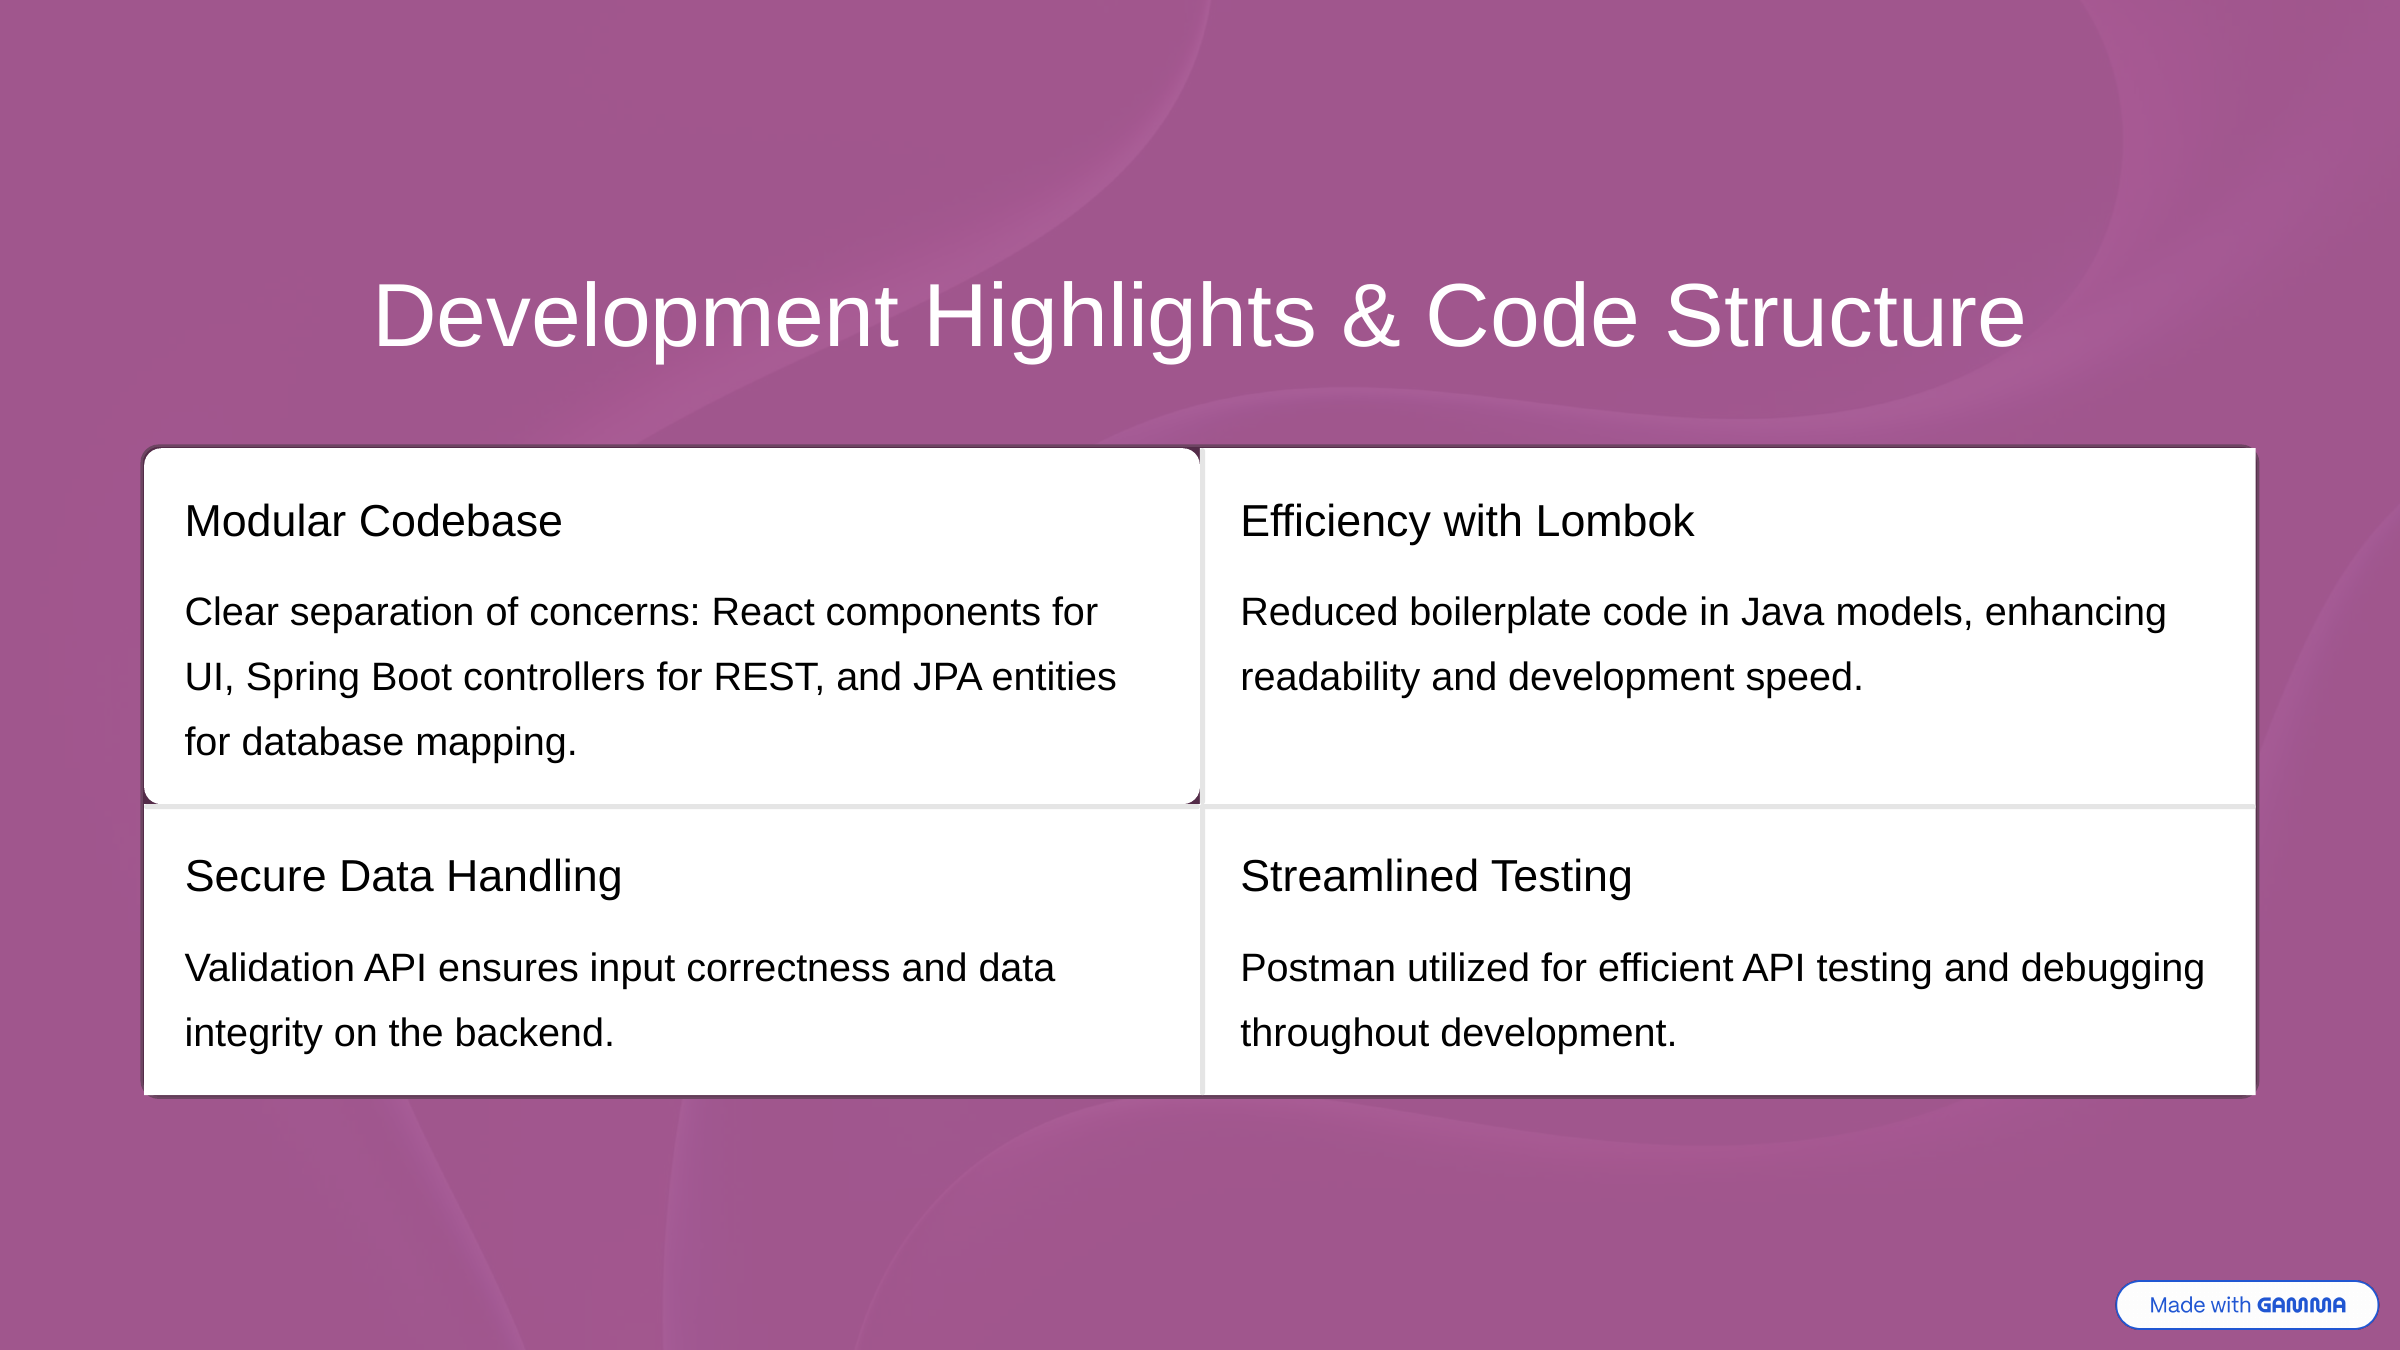

Development Highlights & Code Structure

Modular Codebase
Efficiency with Lombok
Clear separation of concerns: React components for UI, Spring Boot controllers for REST, and JPA entities for database mapping.
Reduced boilerplate code in Java models, enhancing readability and development speed.

Secure Data Handling
Streamlined Testing
Validation API ensures input correctness and data integrity on the backend.
Postman utilized for efficient API testing and debugging throughout development.